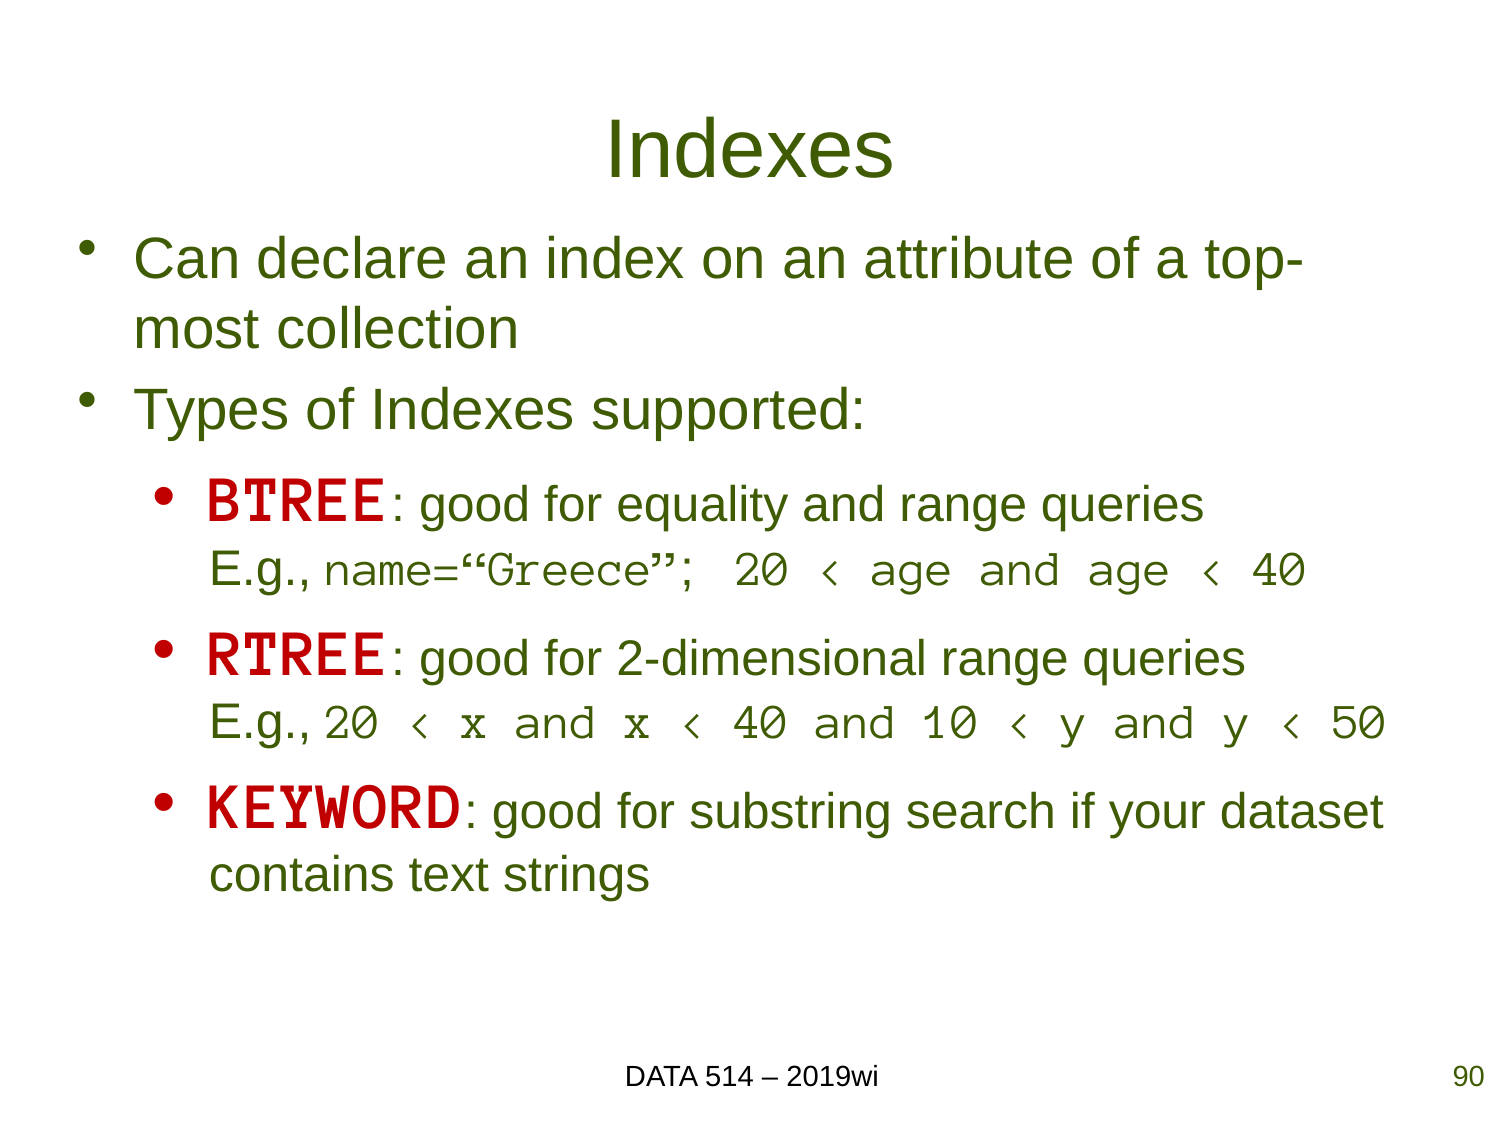

# Indexes
Can declare an index on an attribute of a top-most collection
Types of Indexes supported:
BTREE: good for equality and range queries
E.g., name=“Greece”;   20 < age and age < 40
RTREE: good for 2-dimensional range queries
E.g., 20 < x and x < 40 and 10 < y and y < 50
KEYWORD: good for substring search if your dataset contains text strings

DATA 514 – 2019wi
90